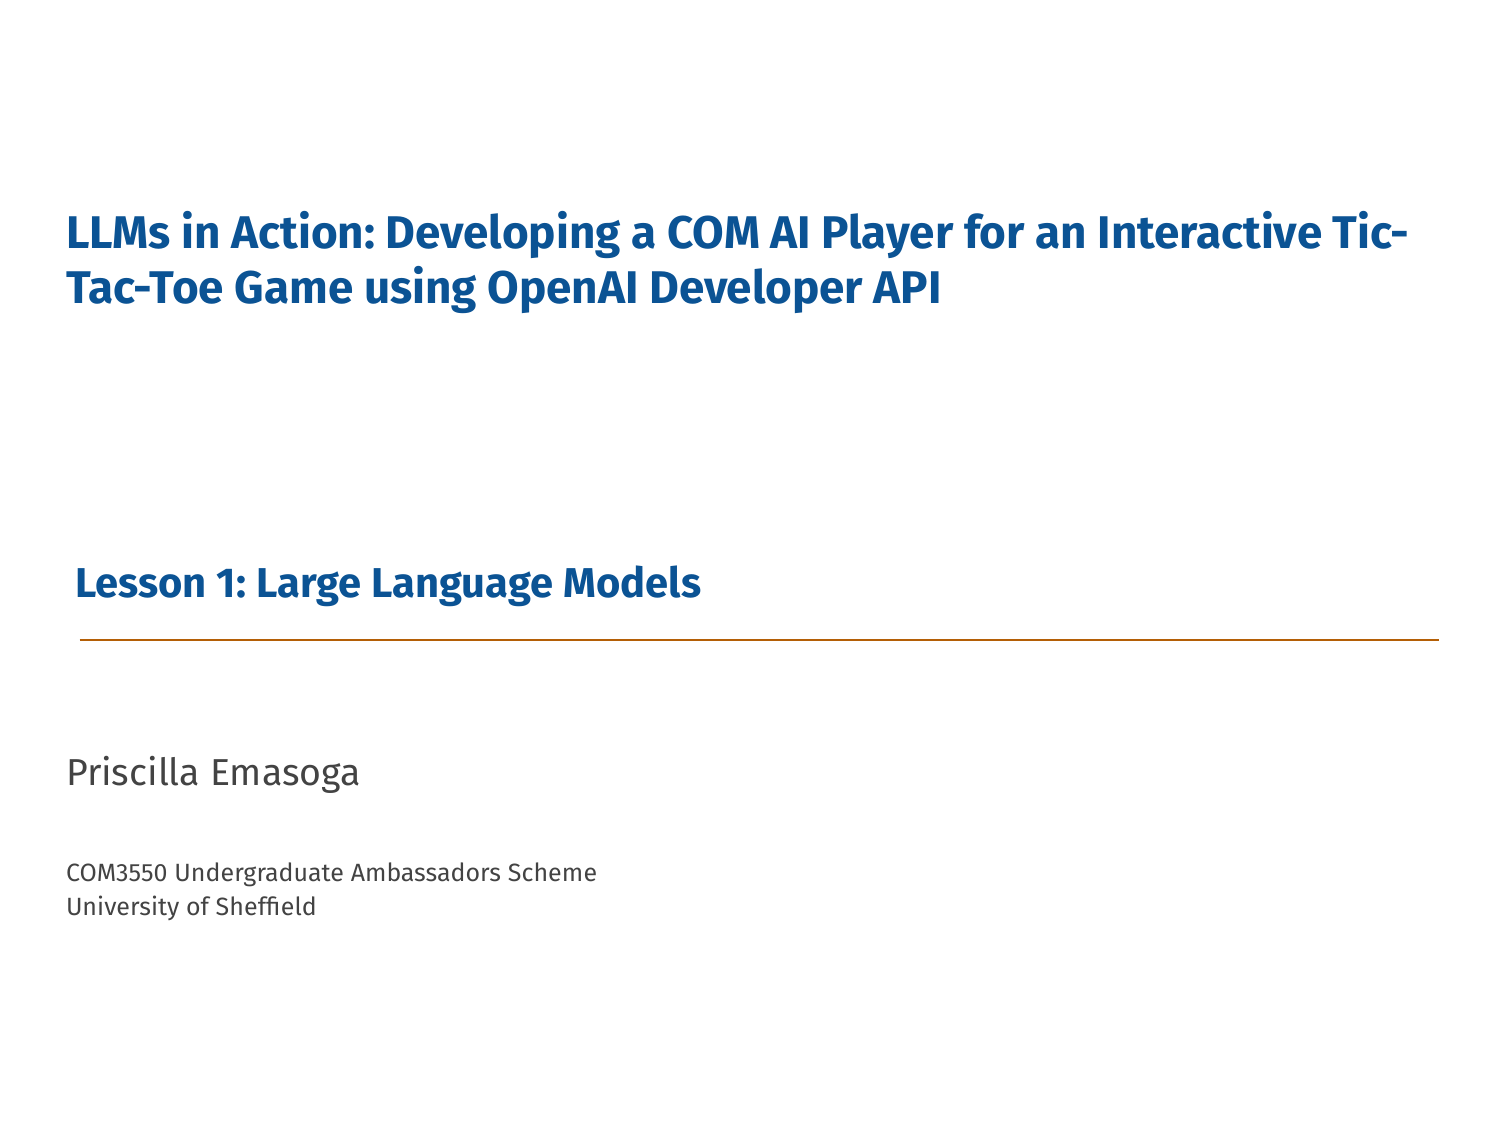

LLMs in Action: Developing a COM AI Player for an Interactive Tic-Tac-Toe Game using OpenAI Developer API

Lesson 1: Large Language Models
Priscilla Emasoga

COM3550 Undergraduate Ambassadors Scheme
University of Sheffield